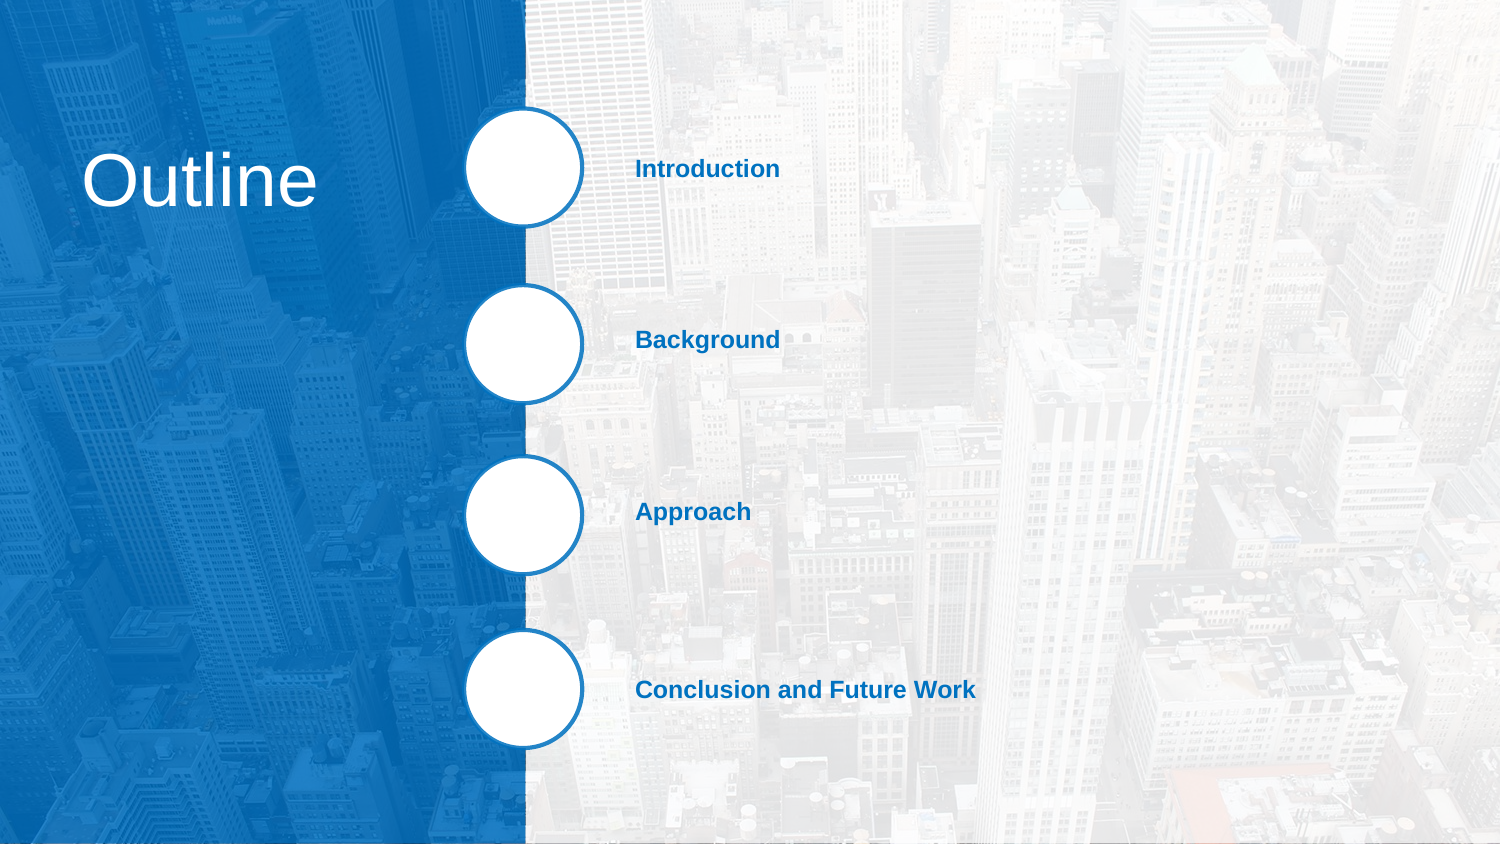

Outline

Introduction

Background

Approach

Conclusion and Future Work